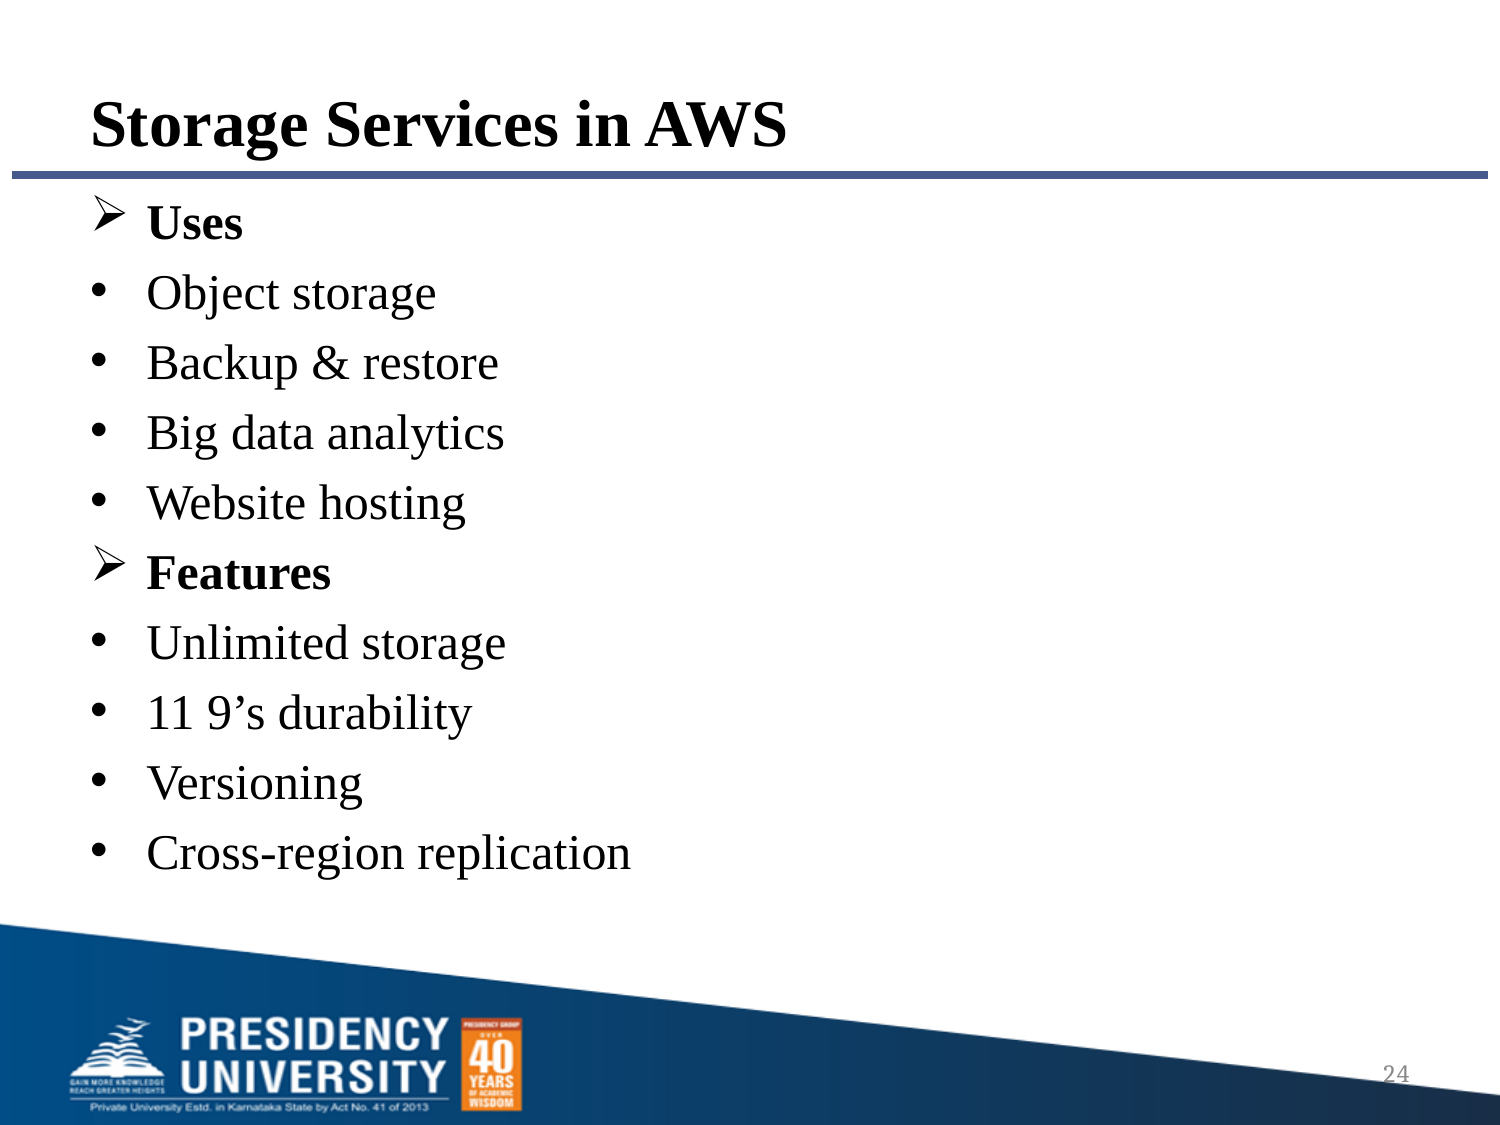

# Storage Services in AWS
Uses
Object storage
Backup & restore
Big data analytics
Website hosting
Features
Unlimited storage
11 9’s durability
Versioning
Cross-region replication

24